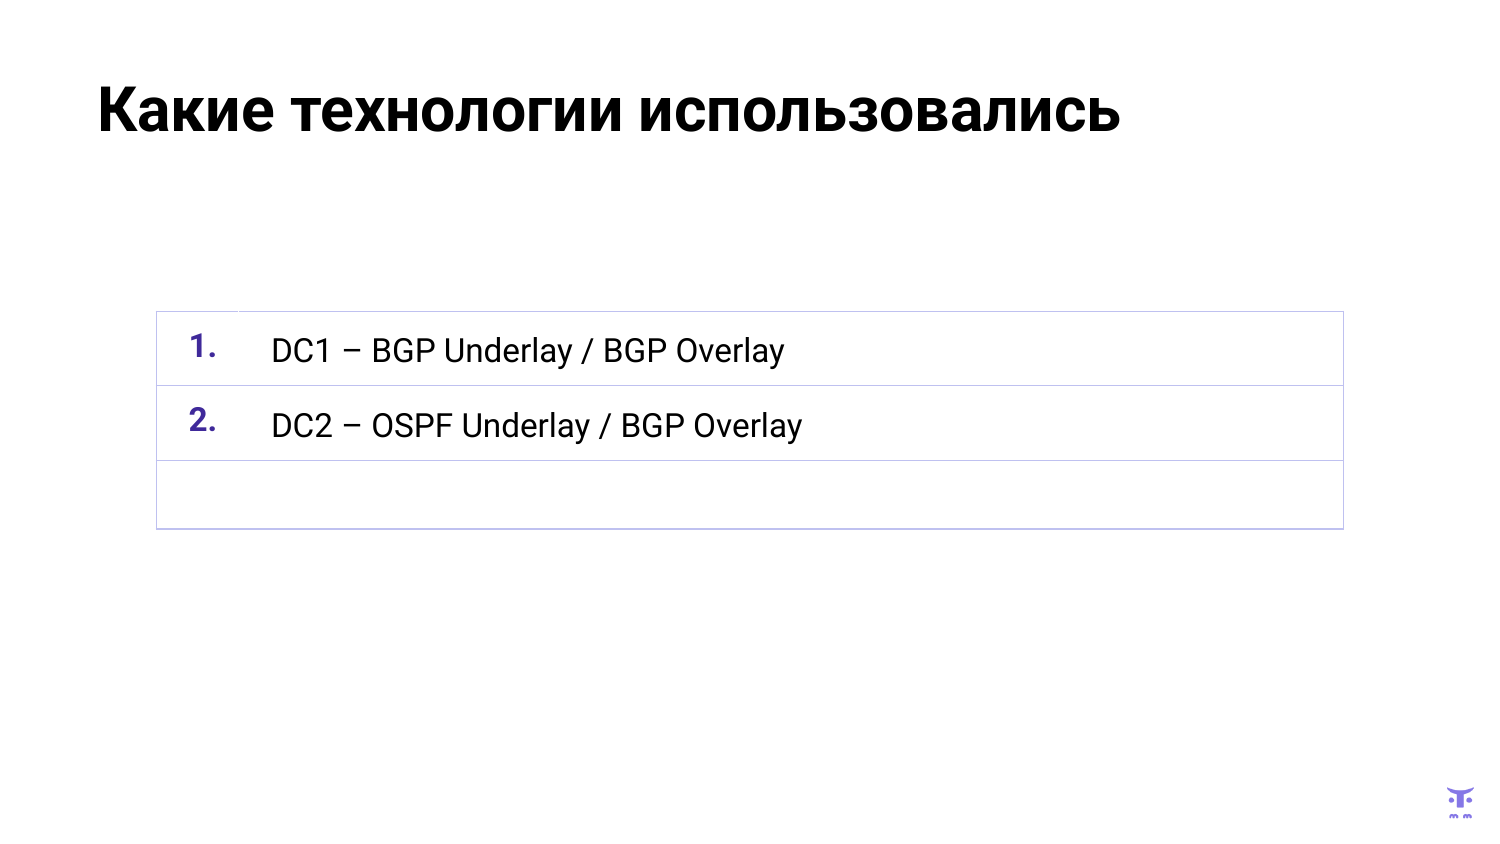

# Какие технологии использовались

| 1. | DC1 – BGP Underlay / BGP Overlay |
| --- | --- |
| 2. | DC2 – OSPF Underlay / BGP Overlay |
|  |  |